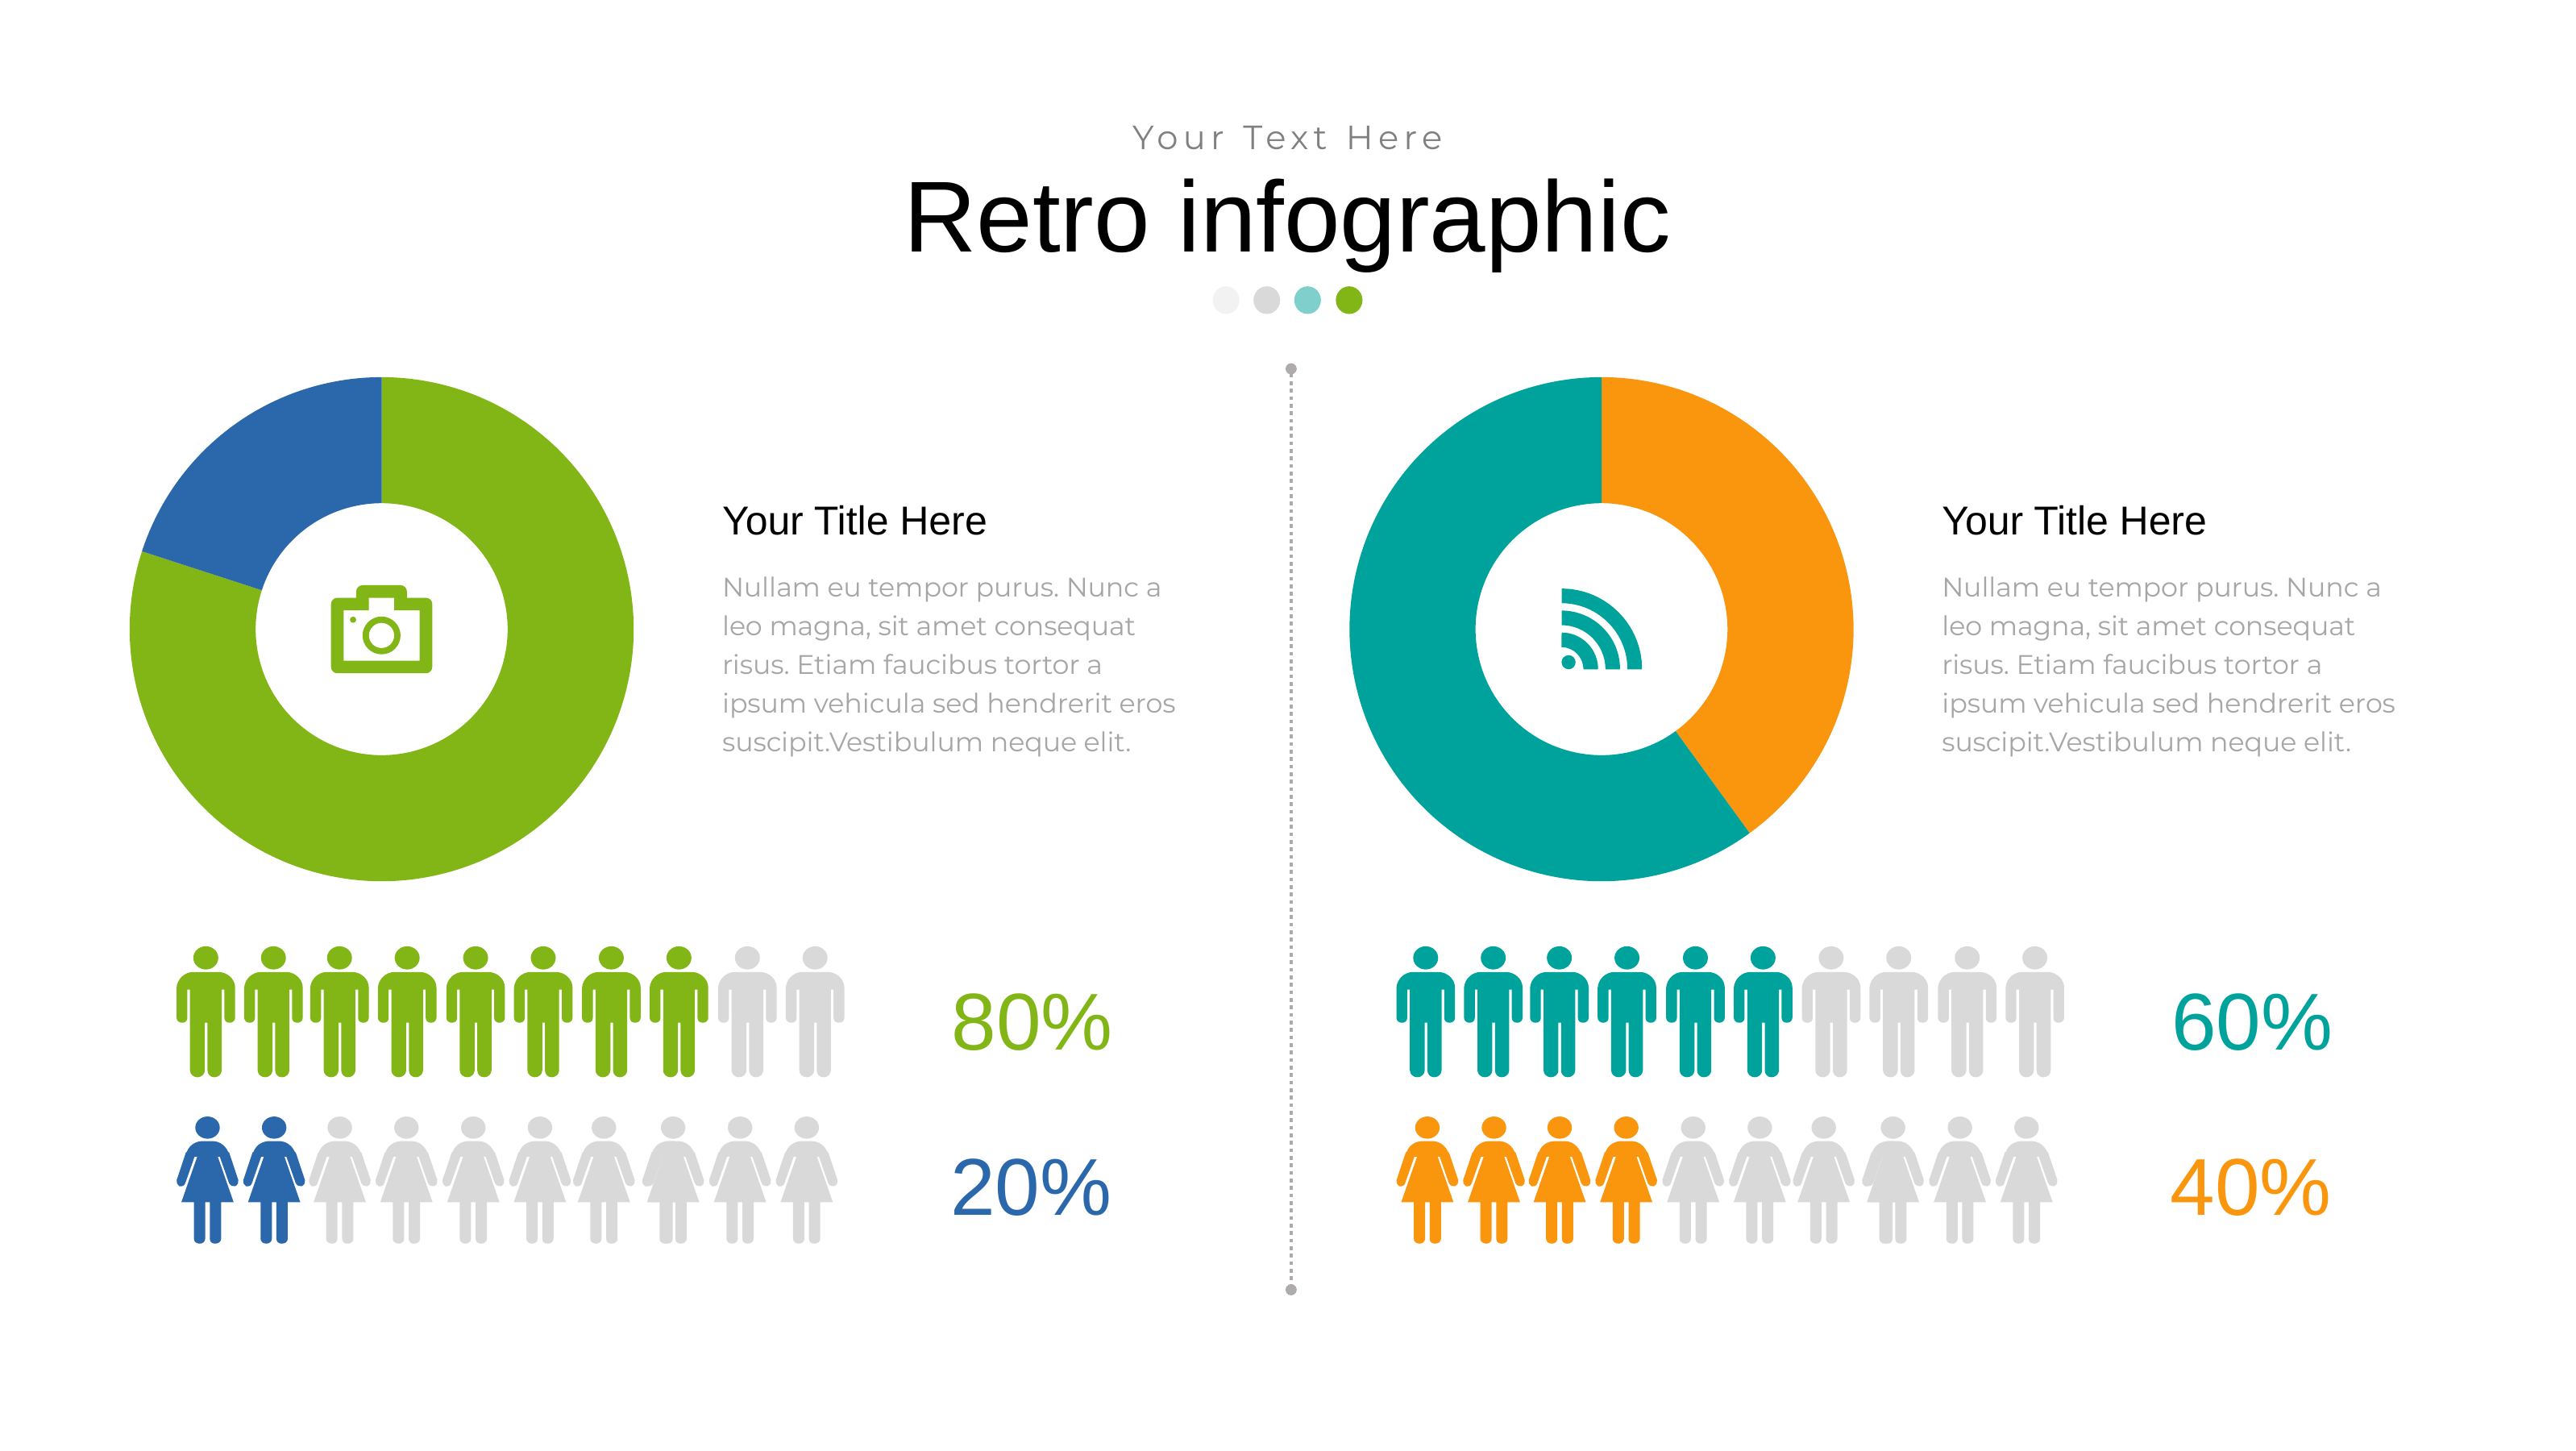

Your Text Here

Retro infographic

### Chart

| Category | Sales |
|---|---|
| market | 80.0 |
| system | 20.0 |
Your Title Here
Nullam eu tempor purus. Nunc a leo magna, sit amet consequat risus. Etiam faucibus tortor a ipsum vehicula sed hendrerit eros suscipit.Vestibulum neque elit.

80%

20%

### Chart

| Category | Sales |
|---|---|
| market | 40.0 |
| system | 60.0 |
Your Title Here
Nullam eu tempor purus. Nunc a leo magna, sit amet consequat risus. Etiam faucibus tortor a ipsum vehicula sed hendrerit eros suscipit.Vestibulum neque elit.

60%

40%